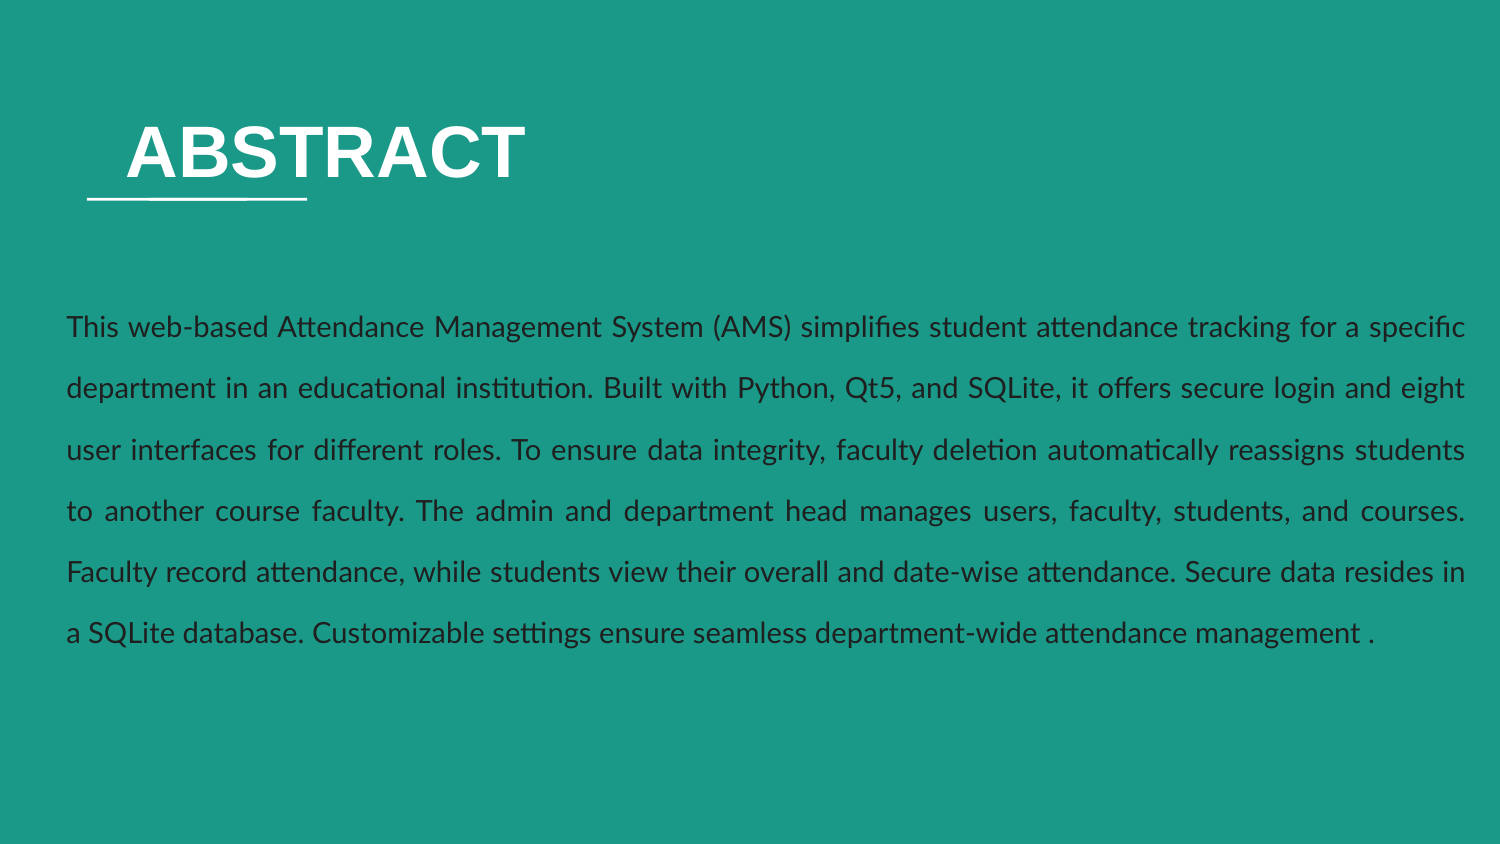

# ABSTRACT
This web-based Attendance Management System (AMS) simplifies student attendance tracking for a specific department in an educational institution. Built with Python, Qt5, and SQLite, it offers secure login and eight user interfaces for different roles. To ensure data integrity, faculty deletion automatically reassigns students to another course faculty. The admin and department head manages users, faculty, students, and courses. Faculty record attendance, while students view their overall and date-wise attendance. Secure data resides in a SQLite database. Customizable settings ensure seamless department-wide attendance management .